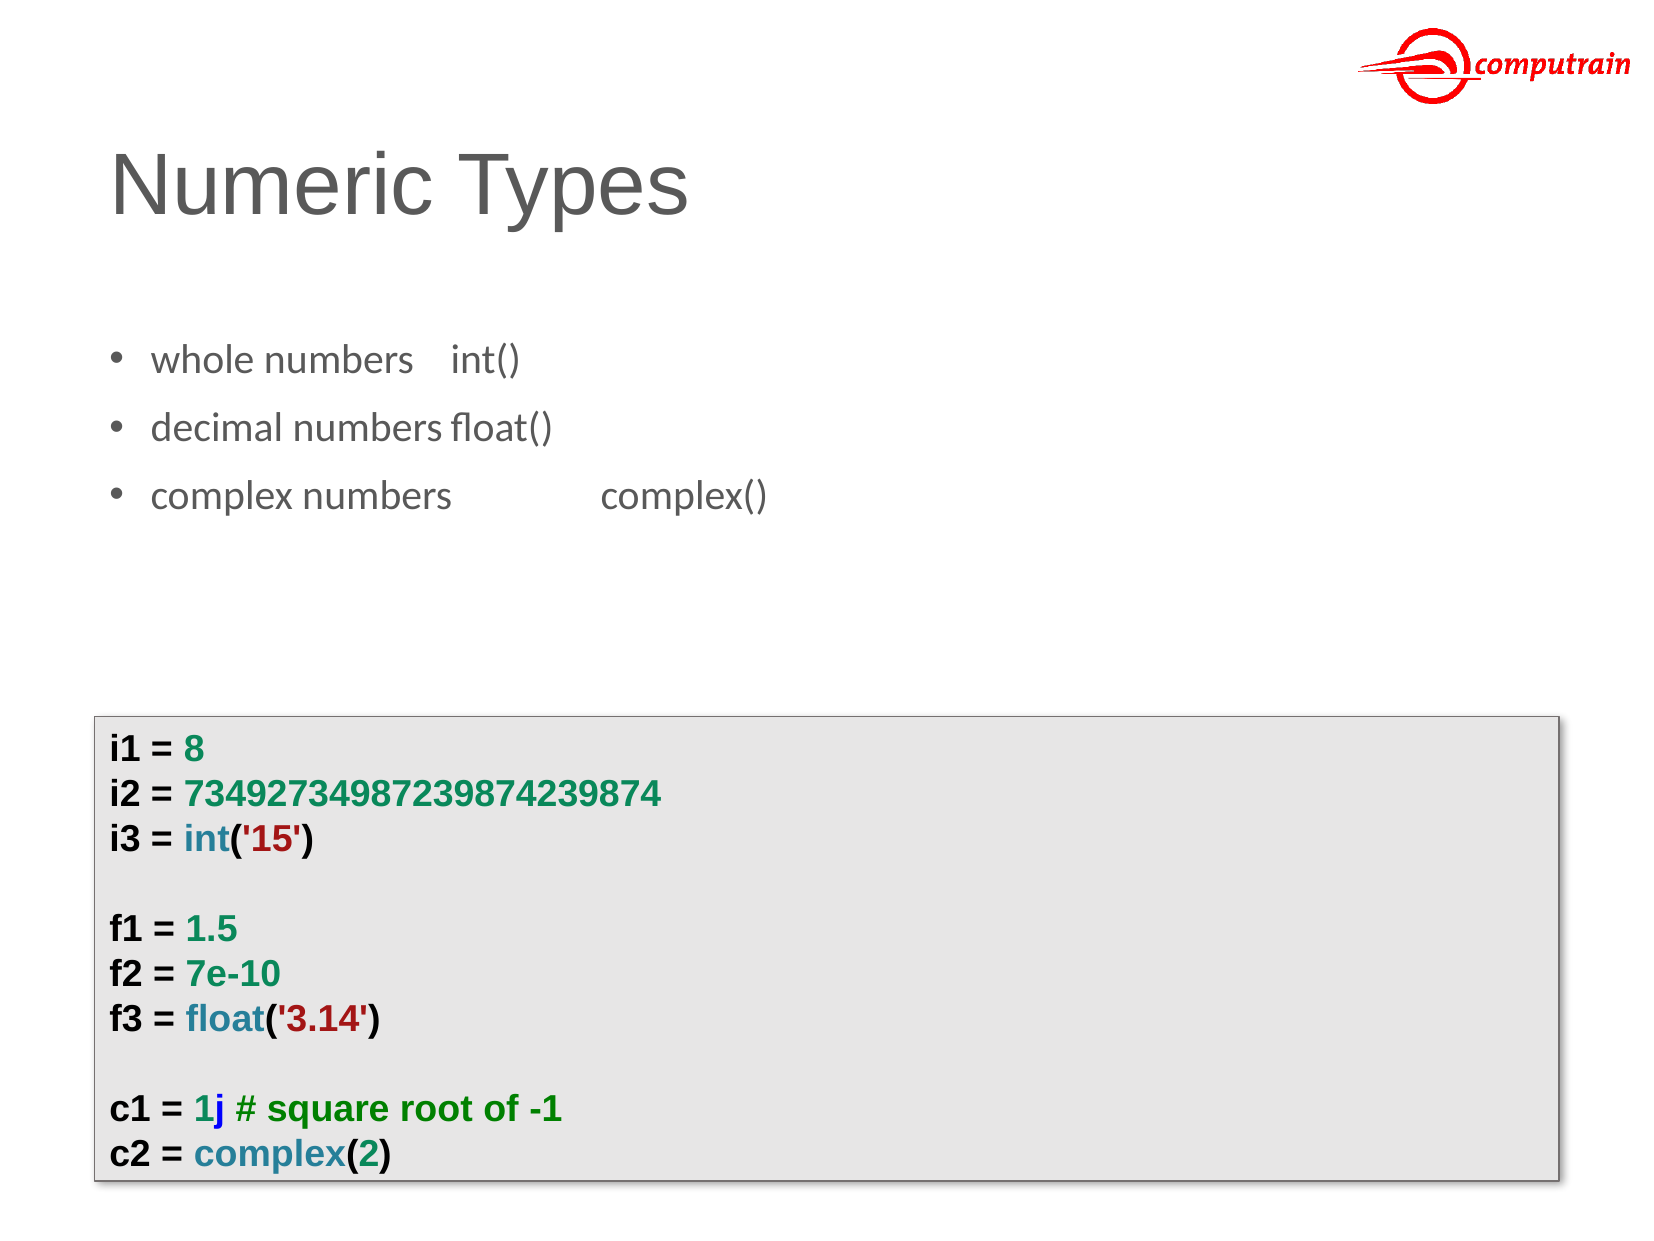

# Numeric Types
whole numbers	int()
decimal numbers	float()
complex numbers	complex()
i1 = 8
i2 = 73492734987239874239874
i3 = int('15')
f1 = 1.5
f2 = 7e-10
f3 = float('3.14')
c1 = 1j # square root of -1
c2 = complex(2)